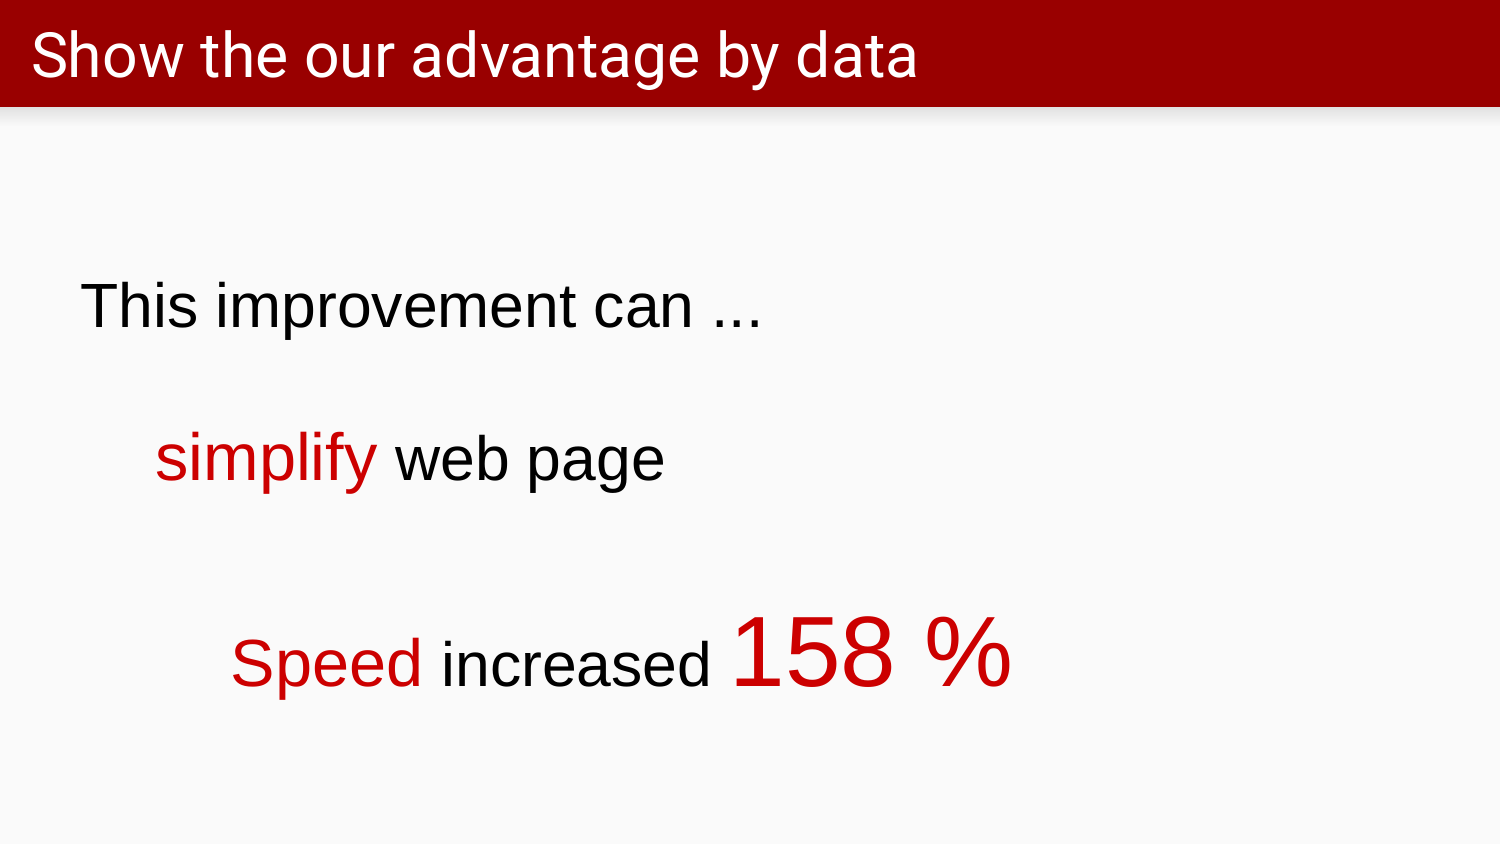

# Show the our advantage by data
This improvement can ...
simplify web page
Speed increased 158 %